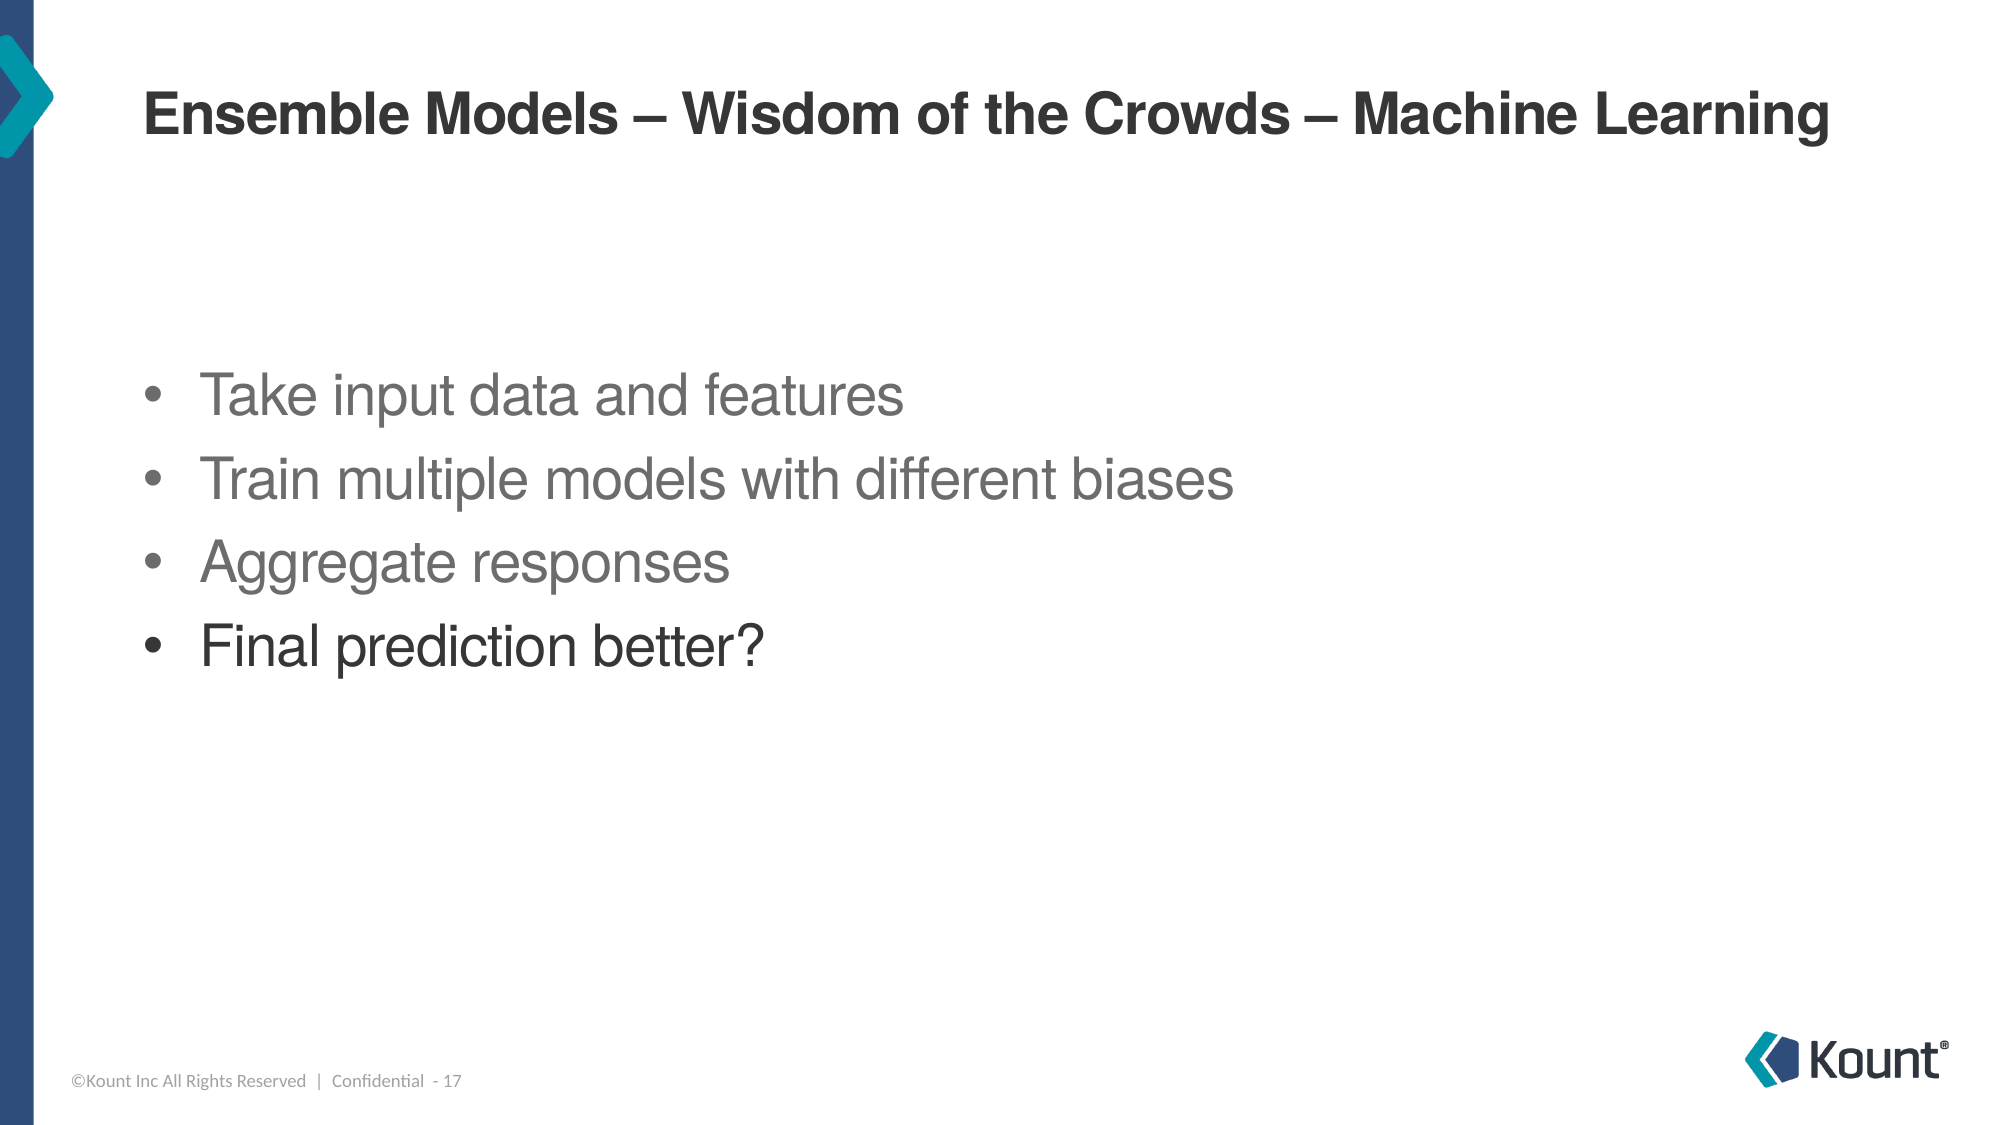

# Ensemble Models – Wisdom of the Crowds – Machine Learning
Take input data and features
Train multiple models with different biases
Aggregate responses
Final prediction better?